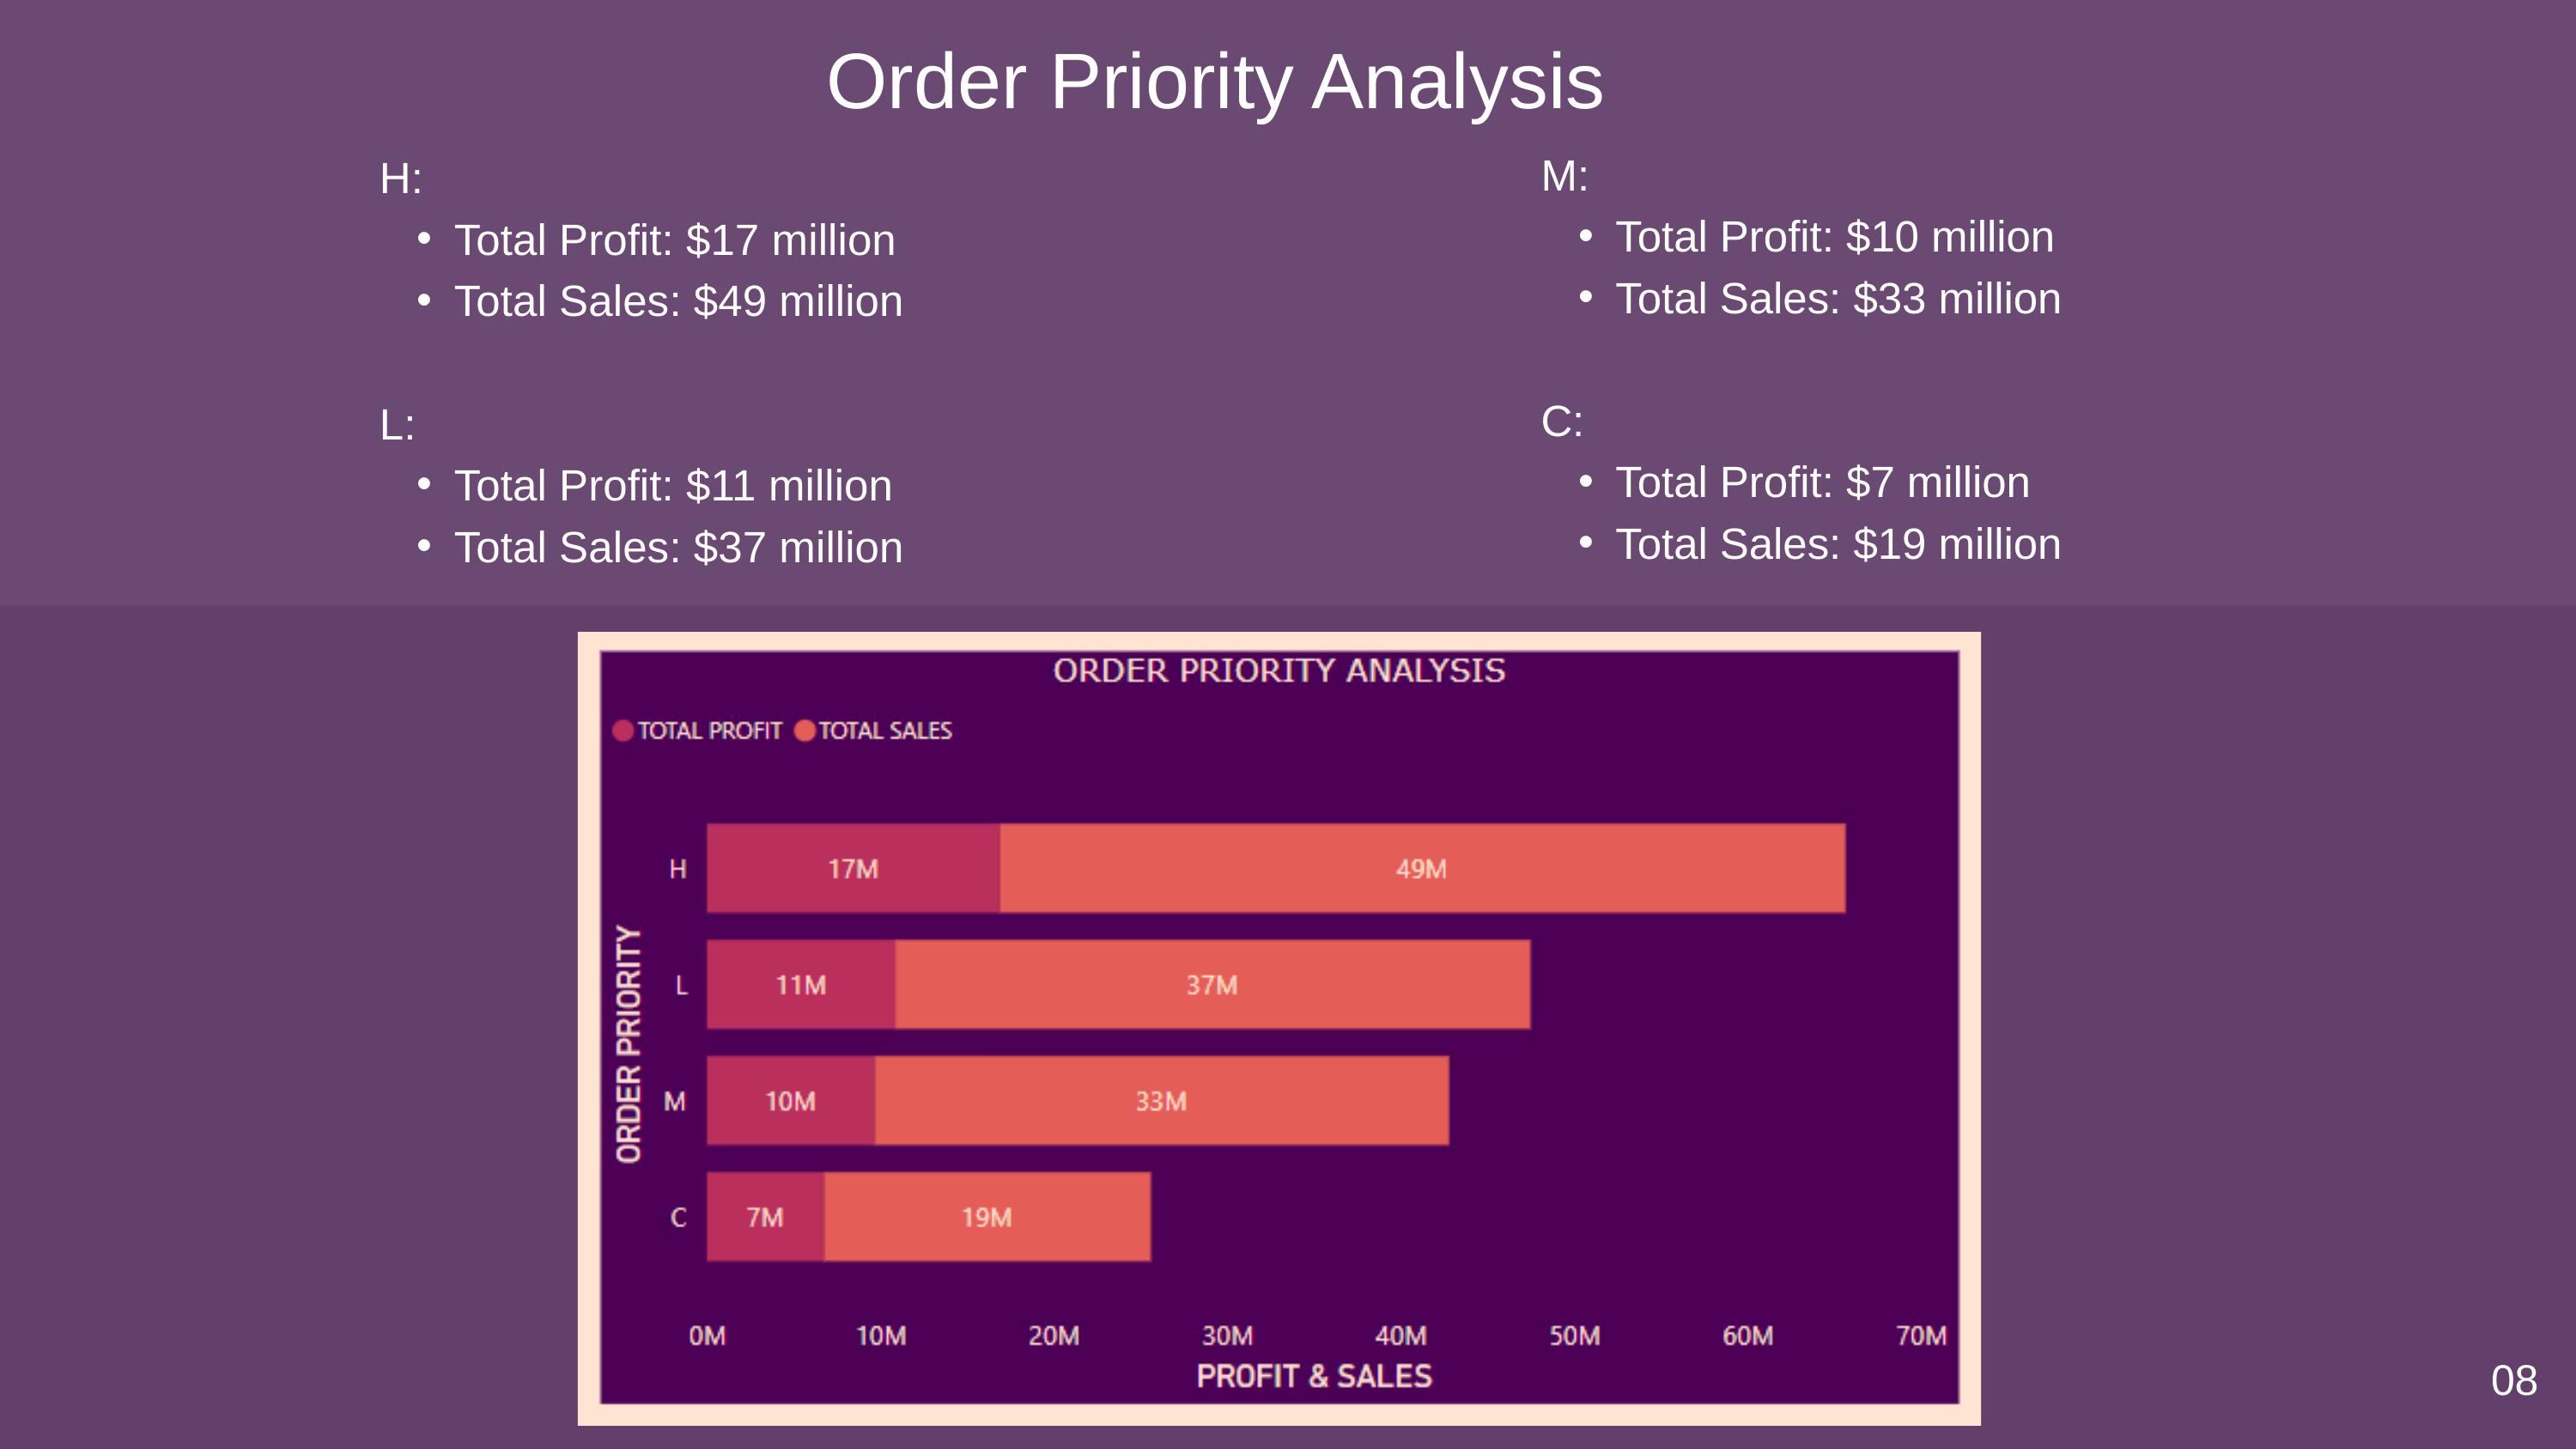

Order Priority Analysis
M:
Total Profit: $10 million
Total Sales: $33 million

C:
Total Profit: $7 million
Total Sales: $19 million

H:
Total Profit: $17 million
Total Sales: $49 million

L:
Total Profit: $11 million
Total Sales: $37 million

08